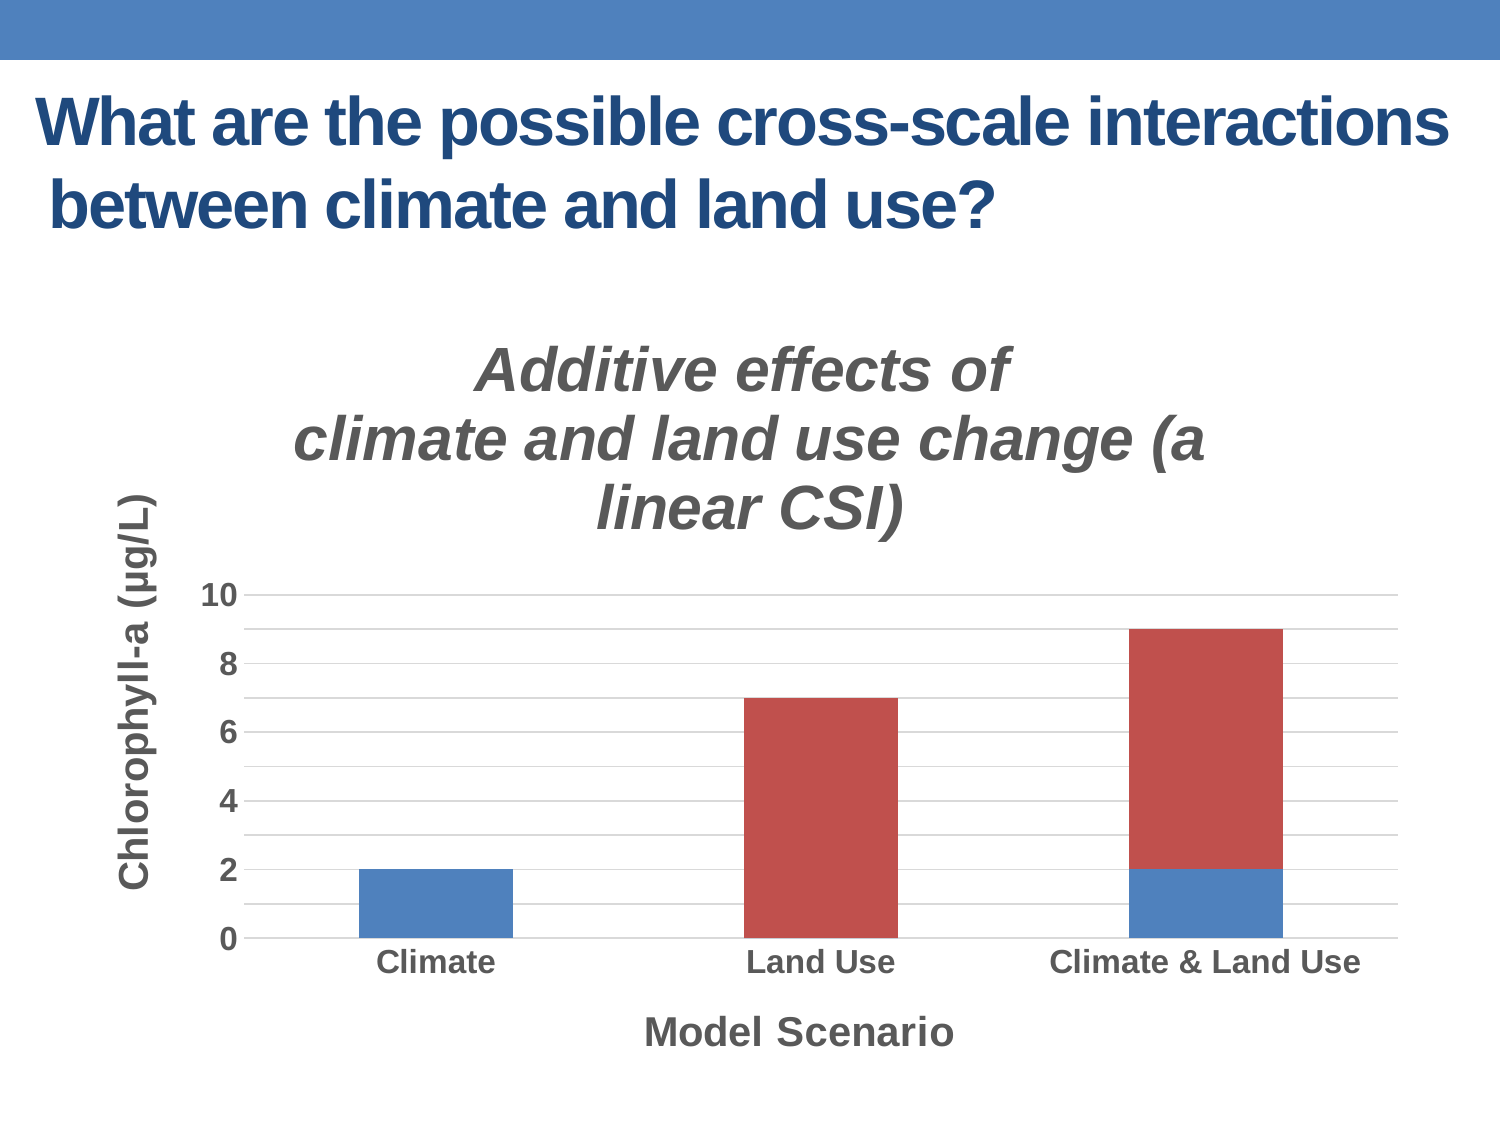

# What are the possible cross-scale interactions between climate and land use?

### Chart: Additive effects of
climate and land use change (a linear CSI)

| Category | Series 1 | Series 2 |
|---|---|---|
| Climate | 2.0 | 0.0 |
| Land Use | 0.0 | 7.0 |
| Climate & Land Use | 2.0 | 7.0 |